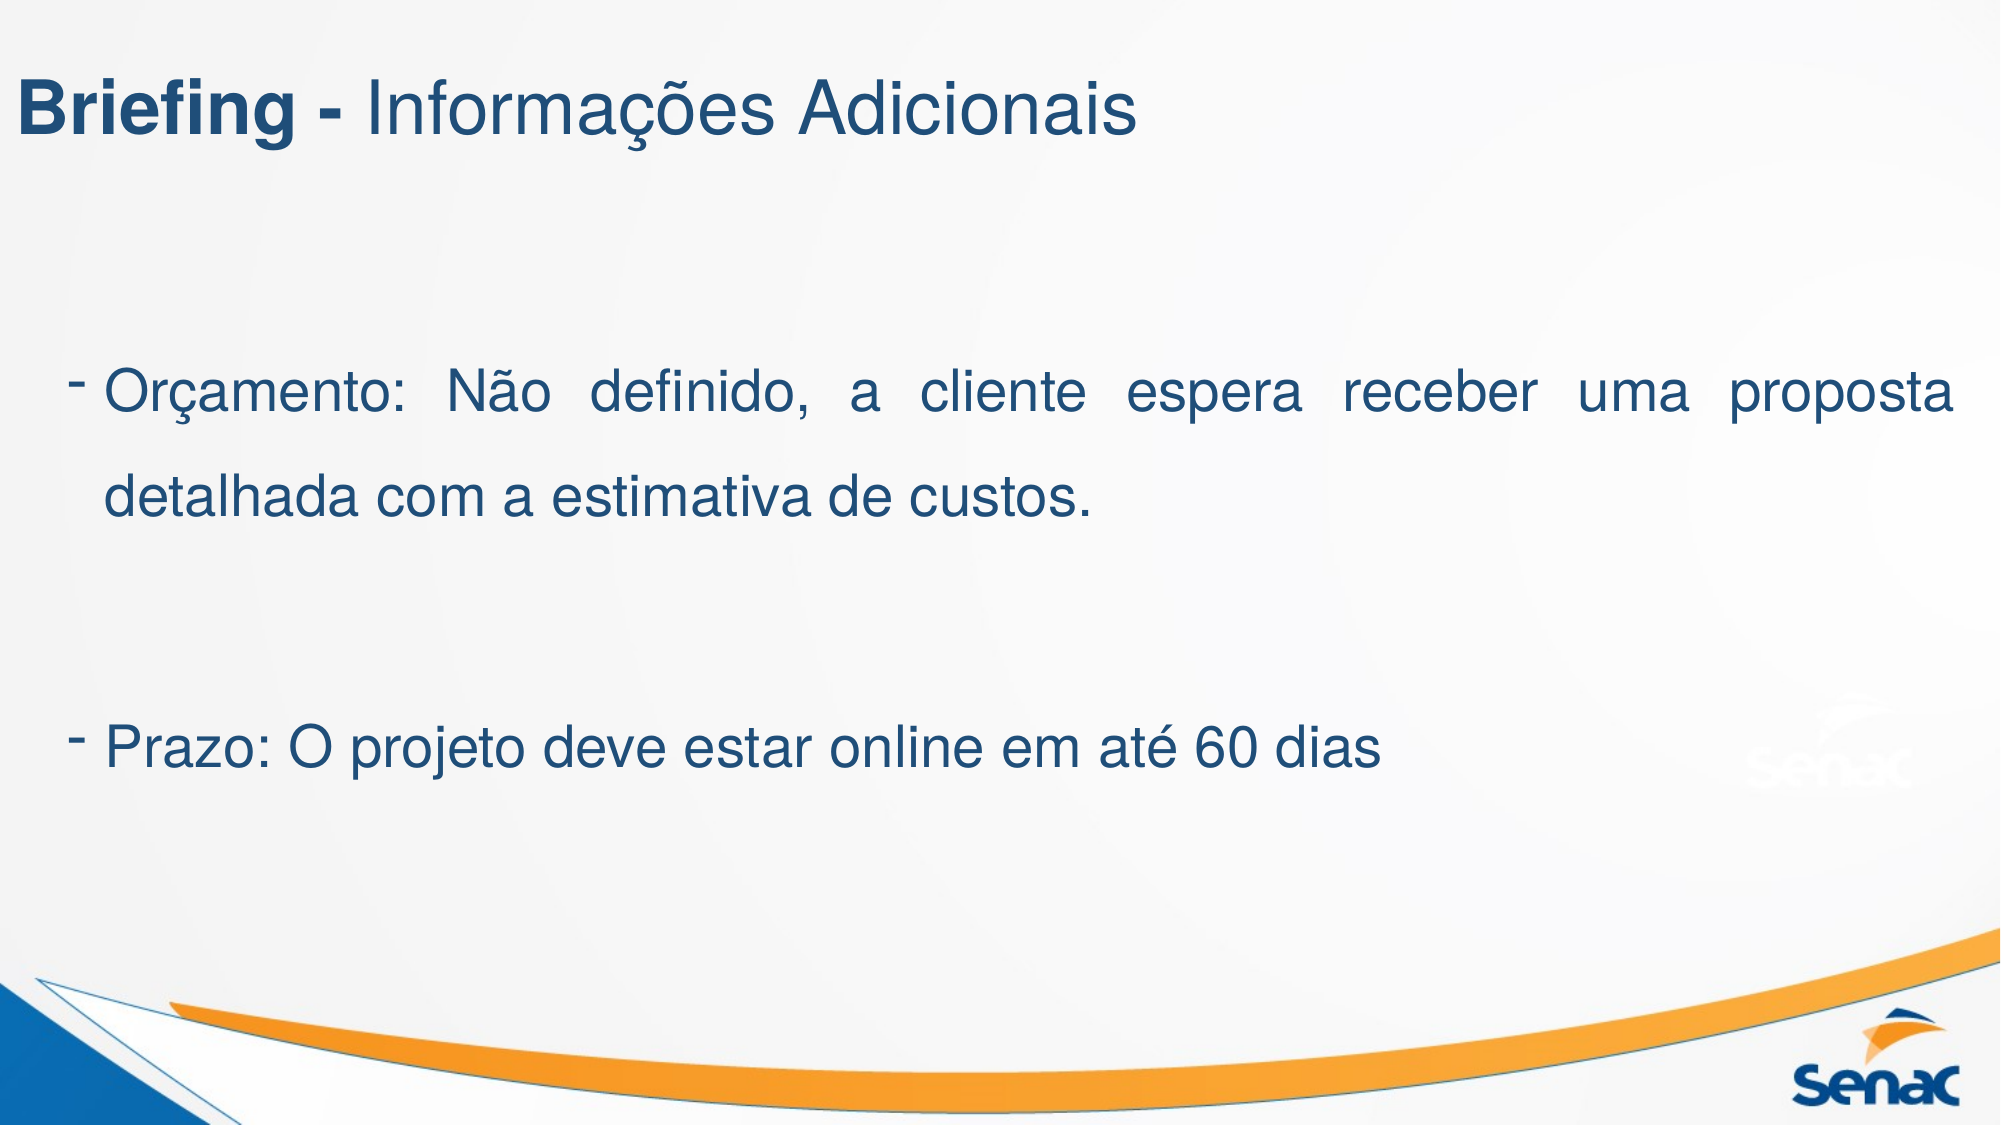

# Briefing - Informações Adicionais

Orçamento: Não definido, a cliente espera receber uma proposta detalhada com a estimativa de custos.

Prazo: O projeto deve estar online em até 60 dias